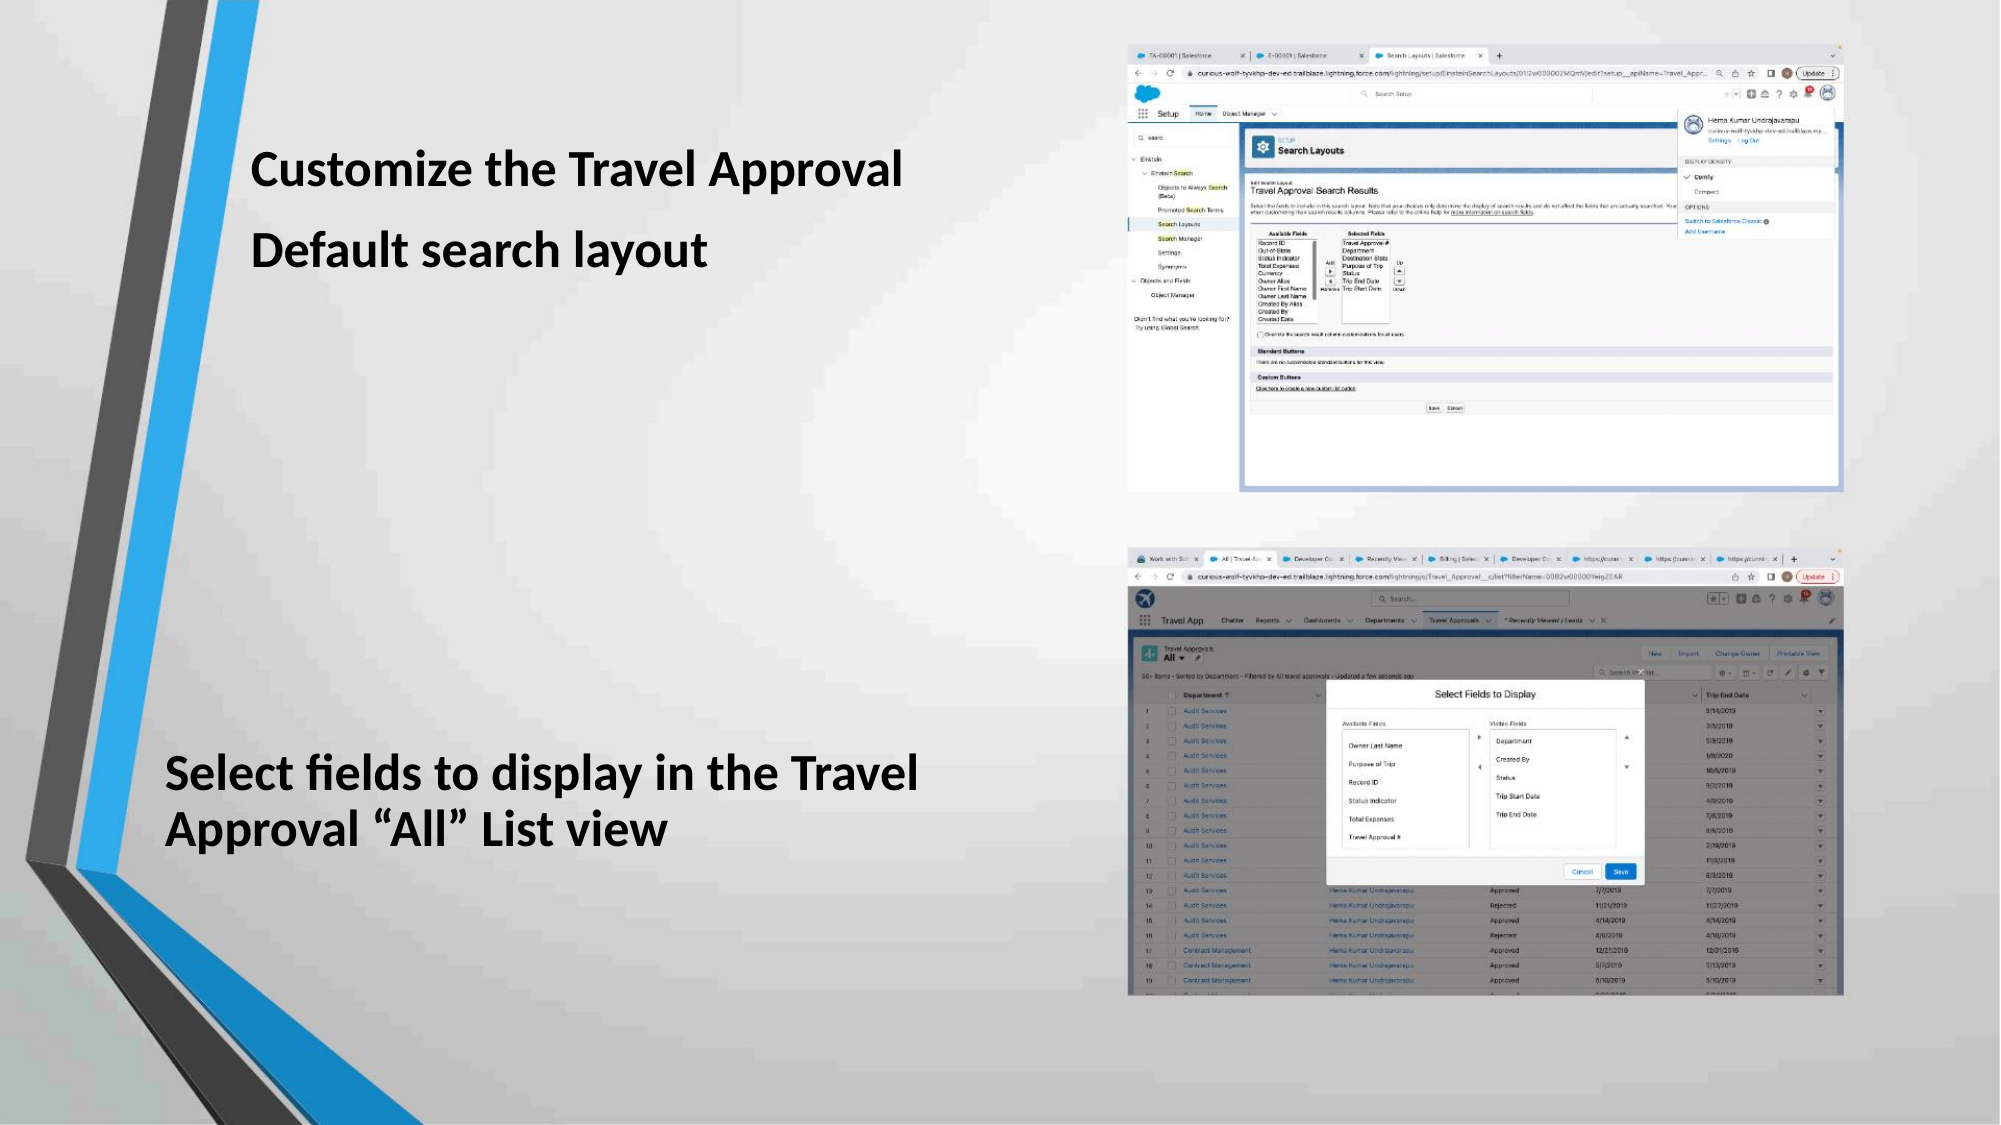

Customize the Travel Approval
Default search layout
Select fields to display in the Travel
Approval “All” List view